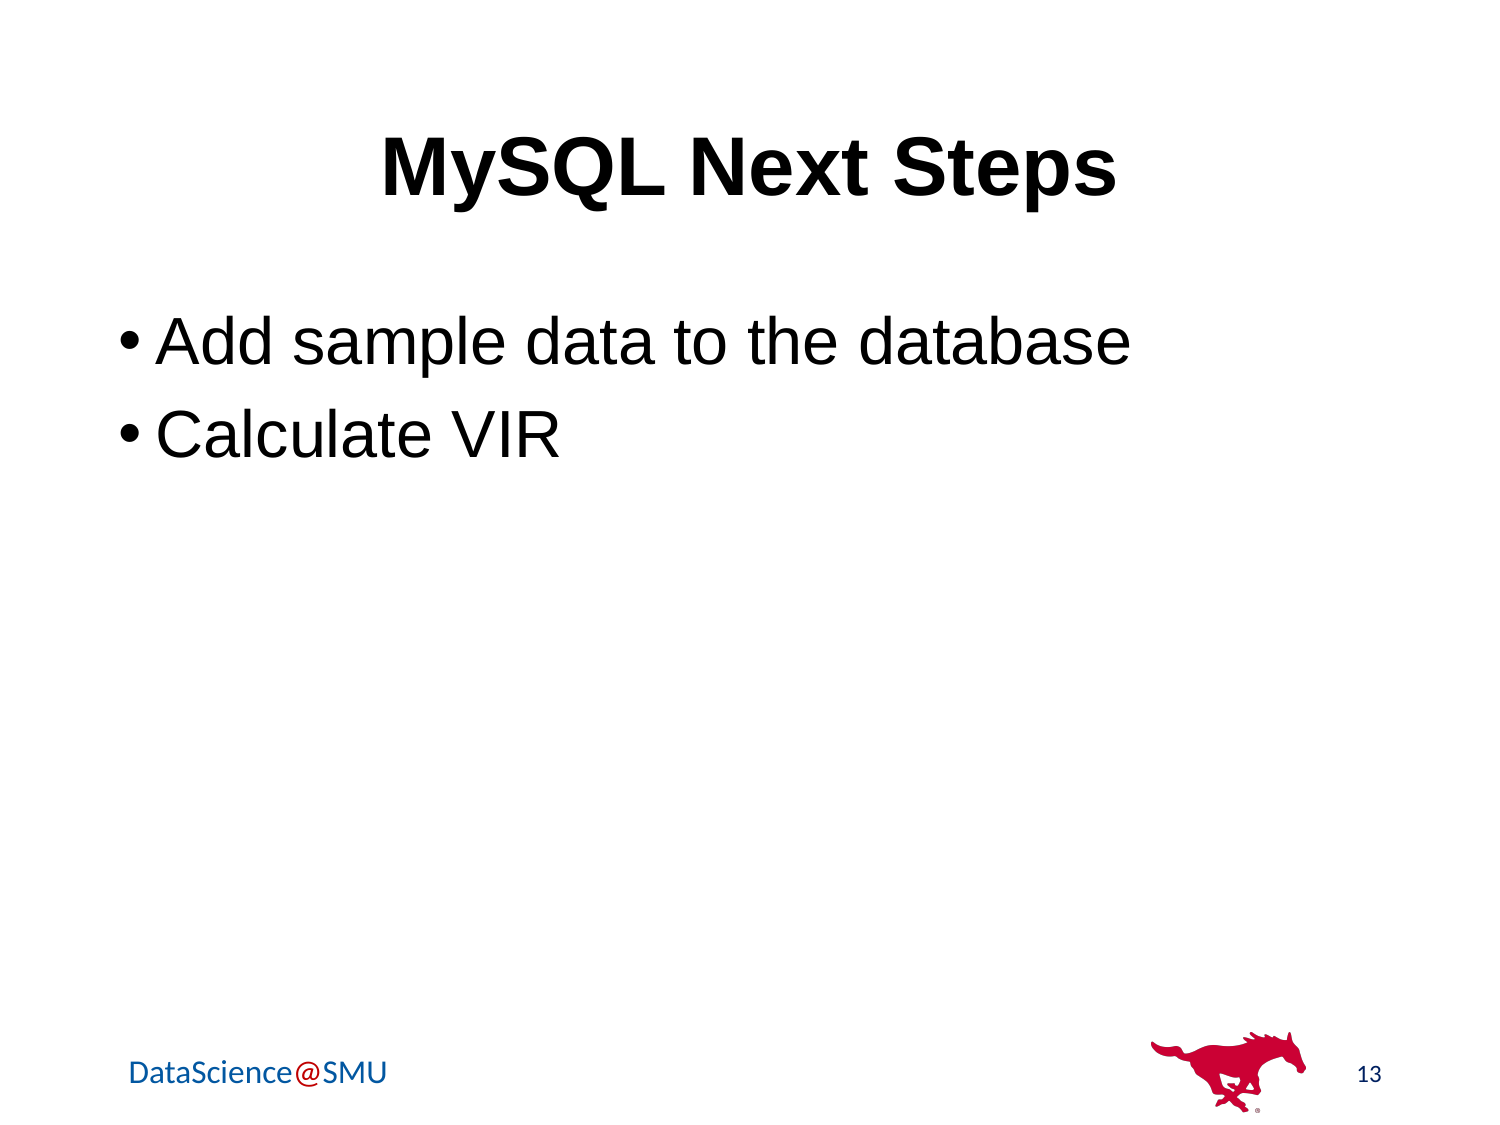

# MySQL Next Steps
Add sample data to the database
Calculate VIR
13